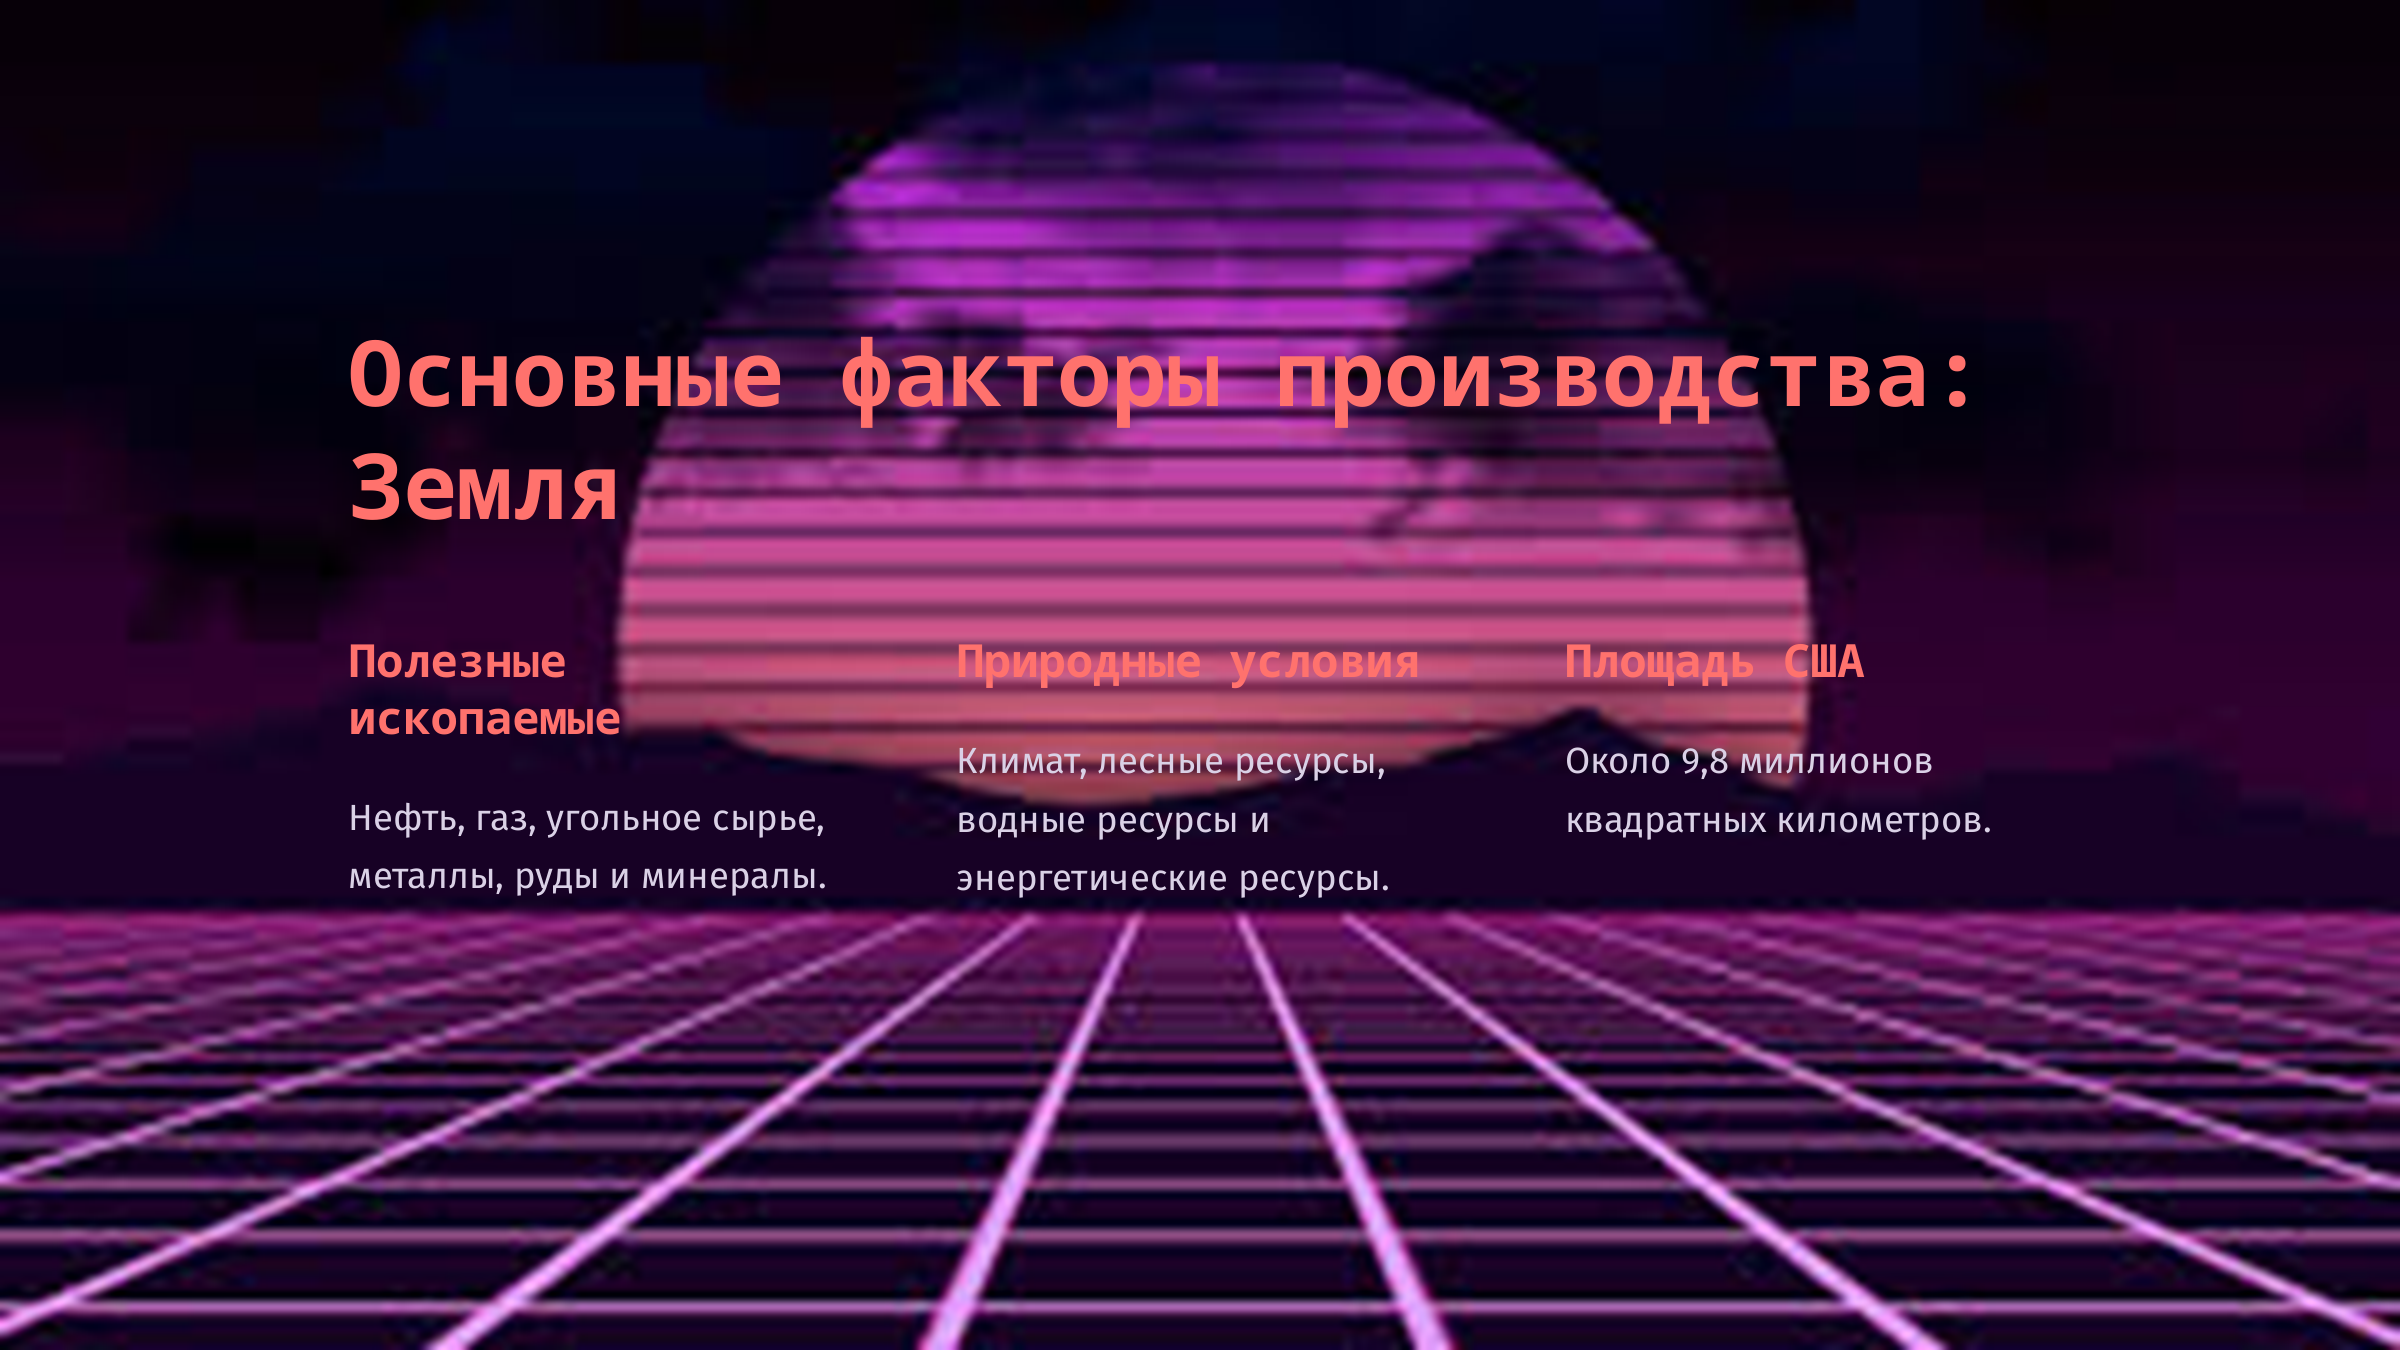

Основные факторы производства: Земля
Полезные ископаемые
Природные условия
Площадь США
Климат, лесные ресурсы, водные ресурсы и энергетические ресурсы.
Около 9,8 миллионов квадратных километров.
Нефть, газ, угольное сырье, металлы, руды и минералы.